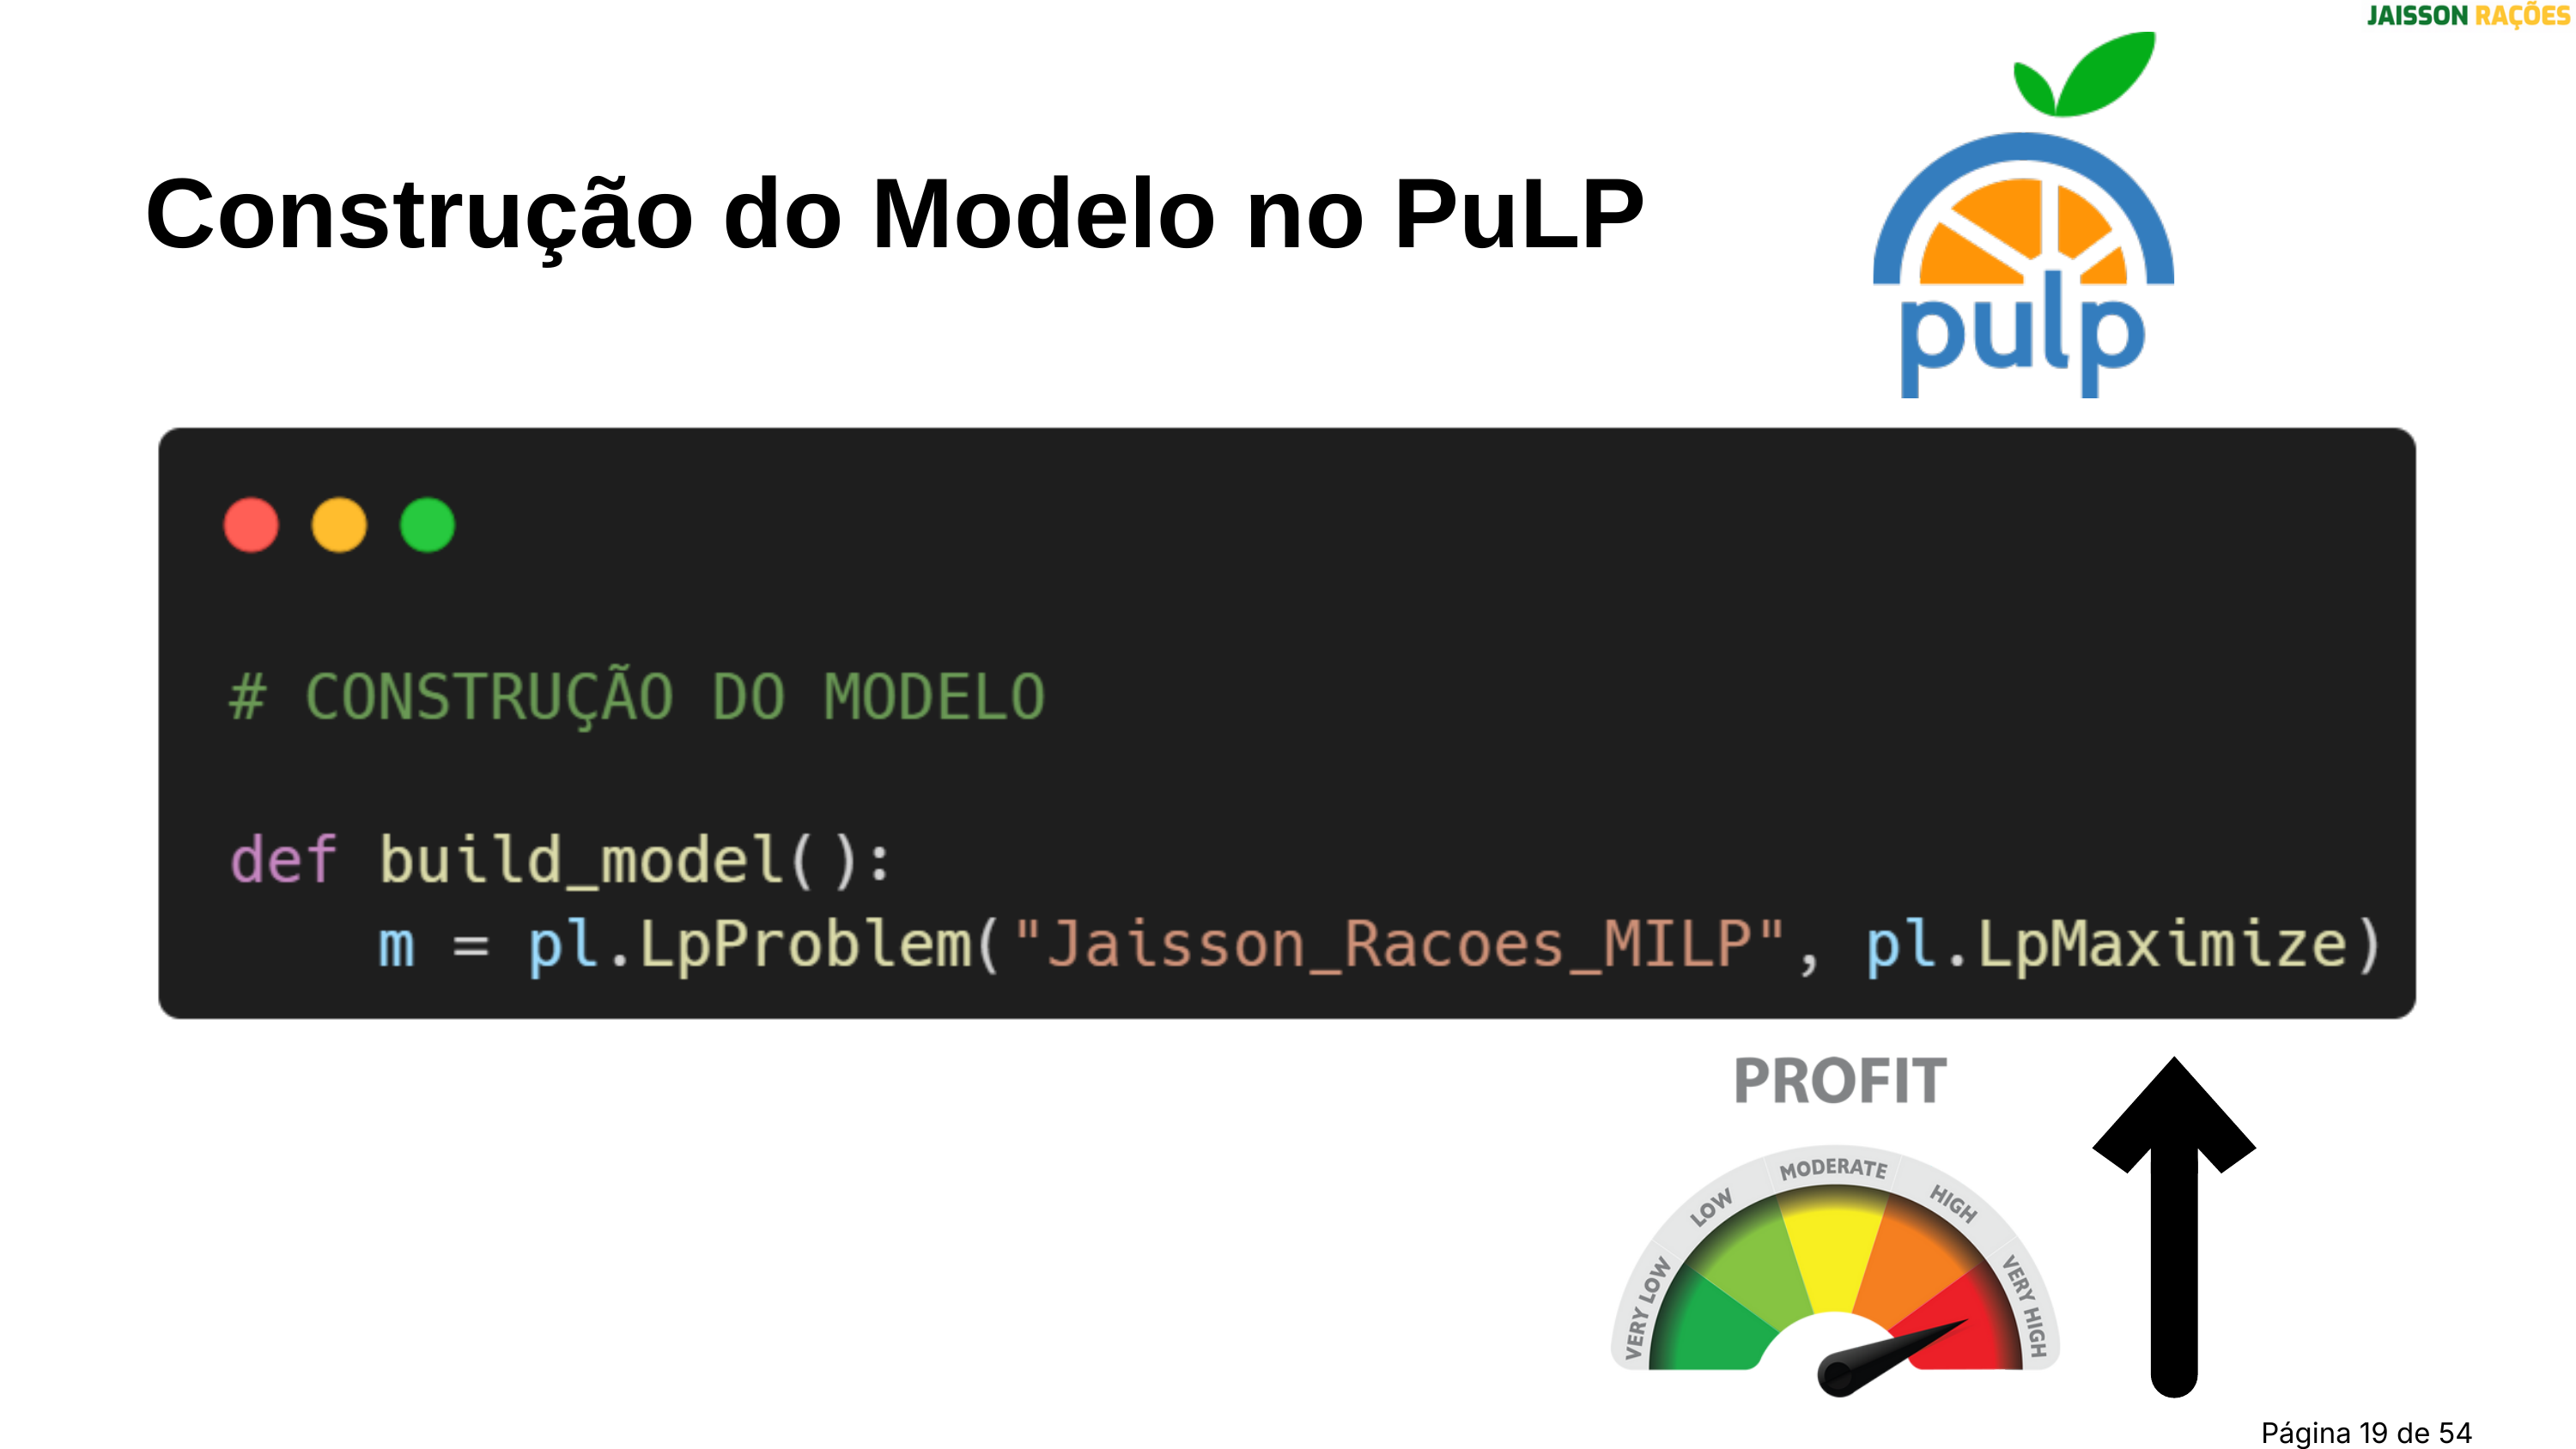

Construção do Modelo no PuLP

Página 19 de 54